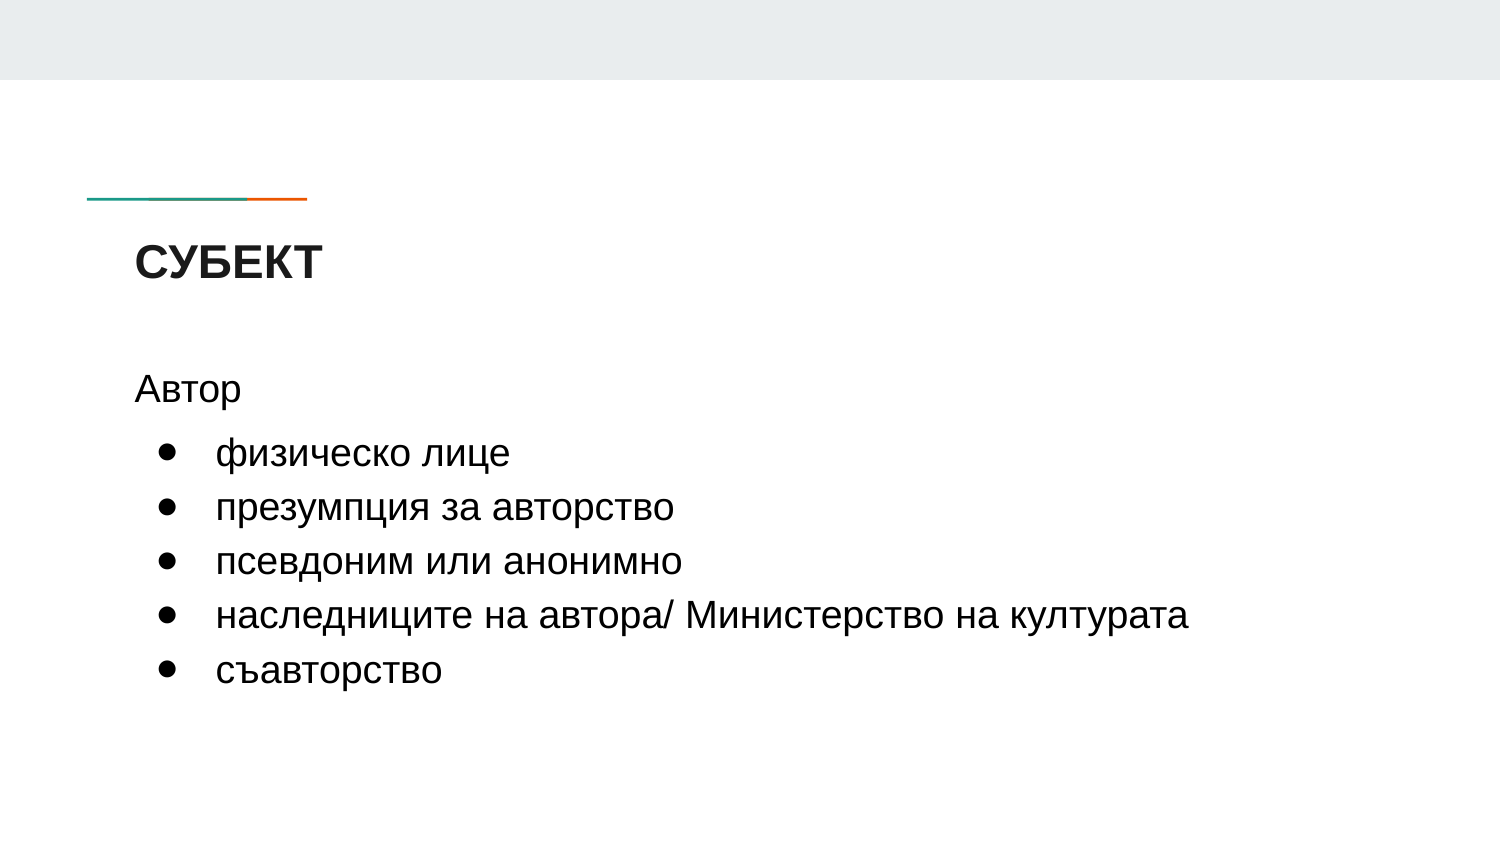

# СУБЕКТ
Автор
физическо лице
презумпция за авторство
псевдоним или анонимно
наследниците на автора/ Министерство на културата
съавторство